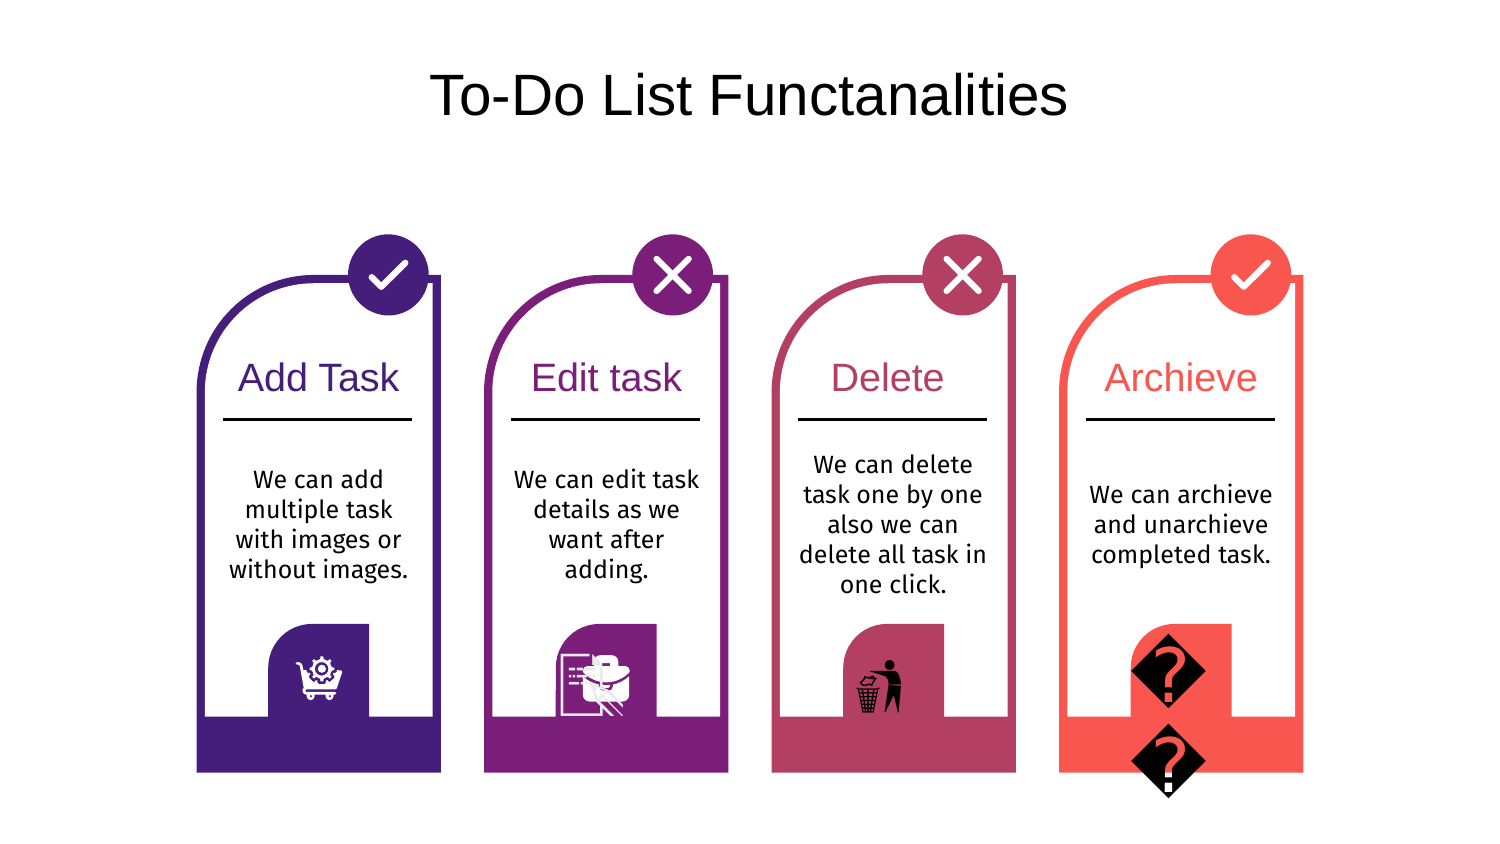

# To-Do List Functanalities

Add Task
We can add multiple task with images or without images.

Edit task
We can edit task details as we want after adding.

Delete
We can delete task one by one also we can delete all task in one click.

Archieve
We can archieve and unarchieve completed task.
📥
📝
🚮